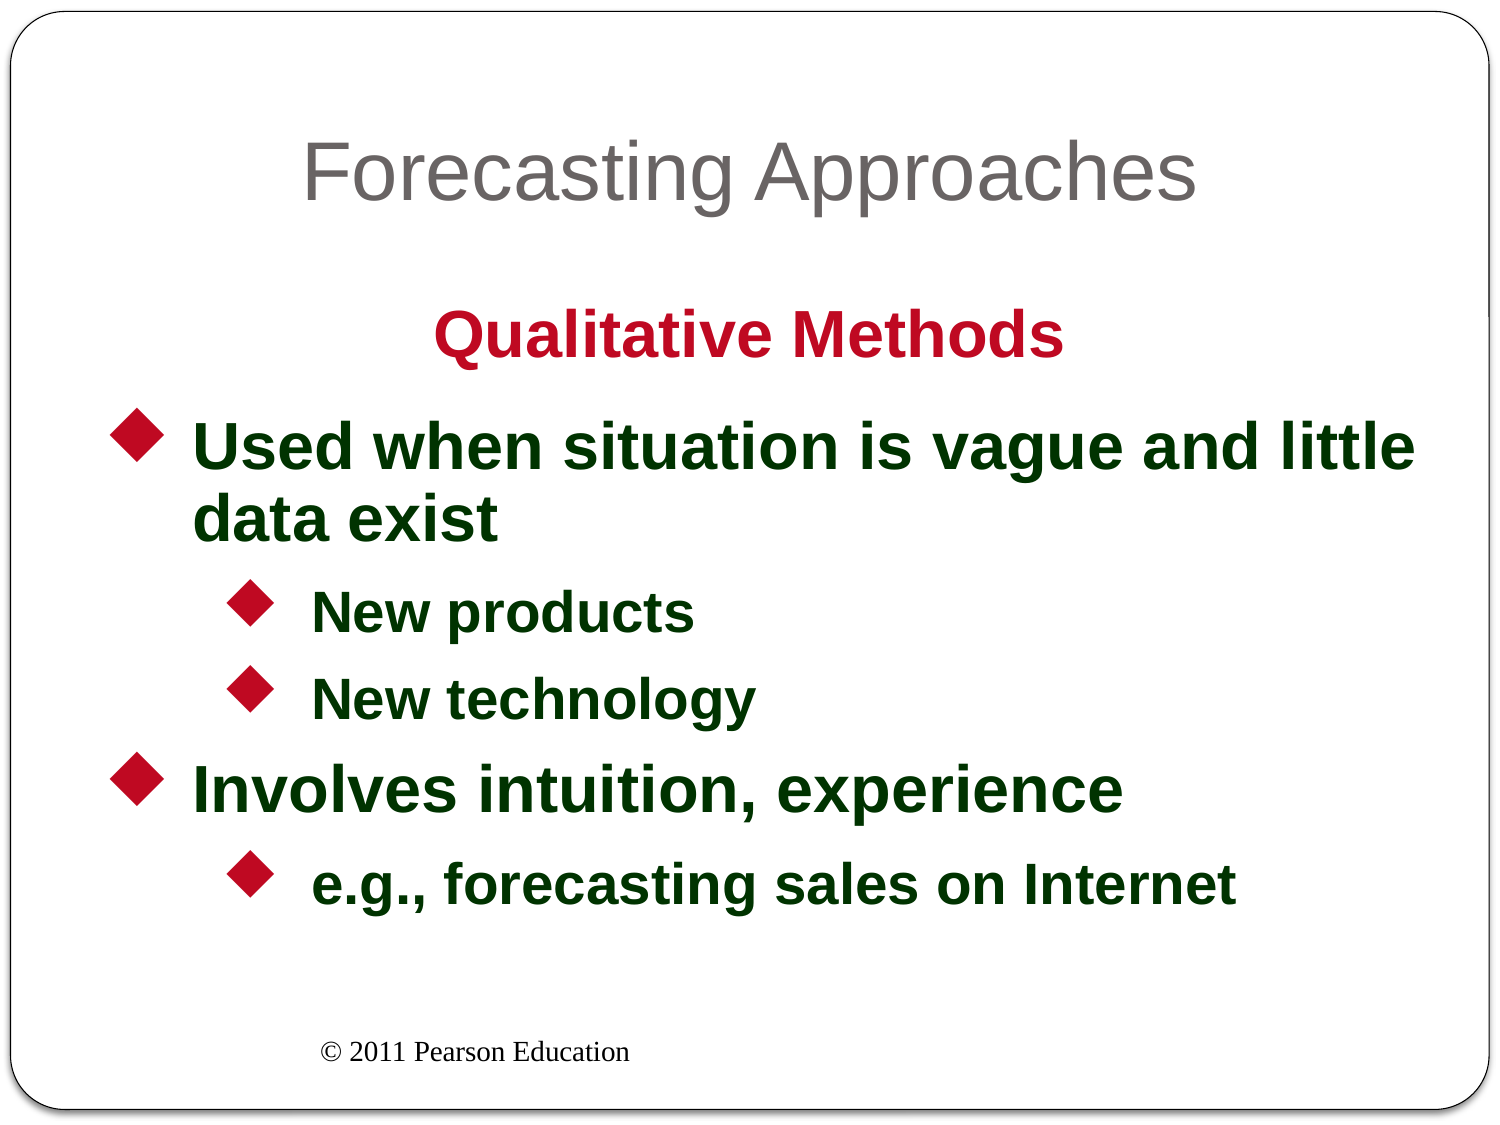

# Forecasting Approaches
Qualitative Methods
Used when situation is vague and little data exist
New products
New technology
Involves intuition, experience
e.g., forecasting sales on Internet
© 2011 Pearson Education